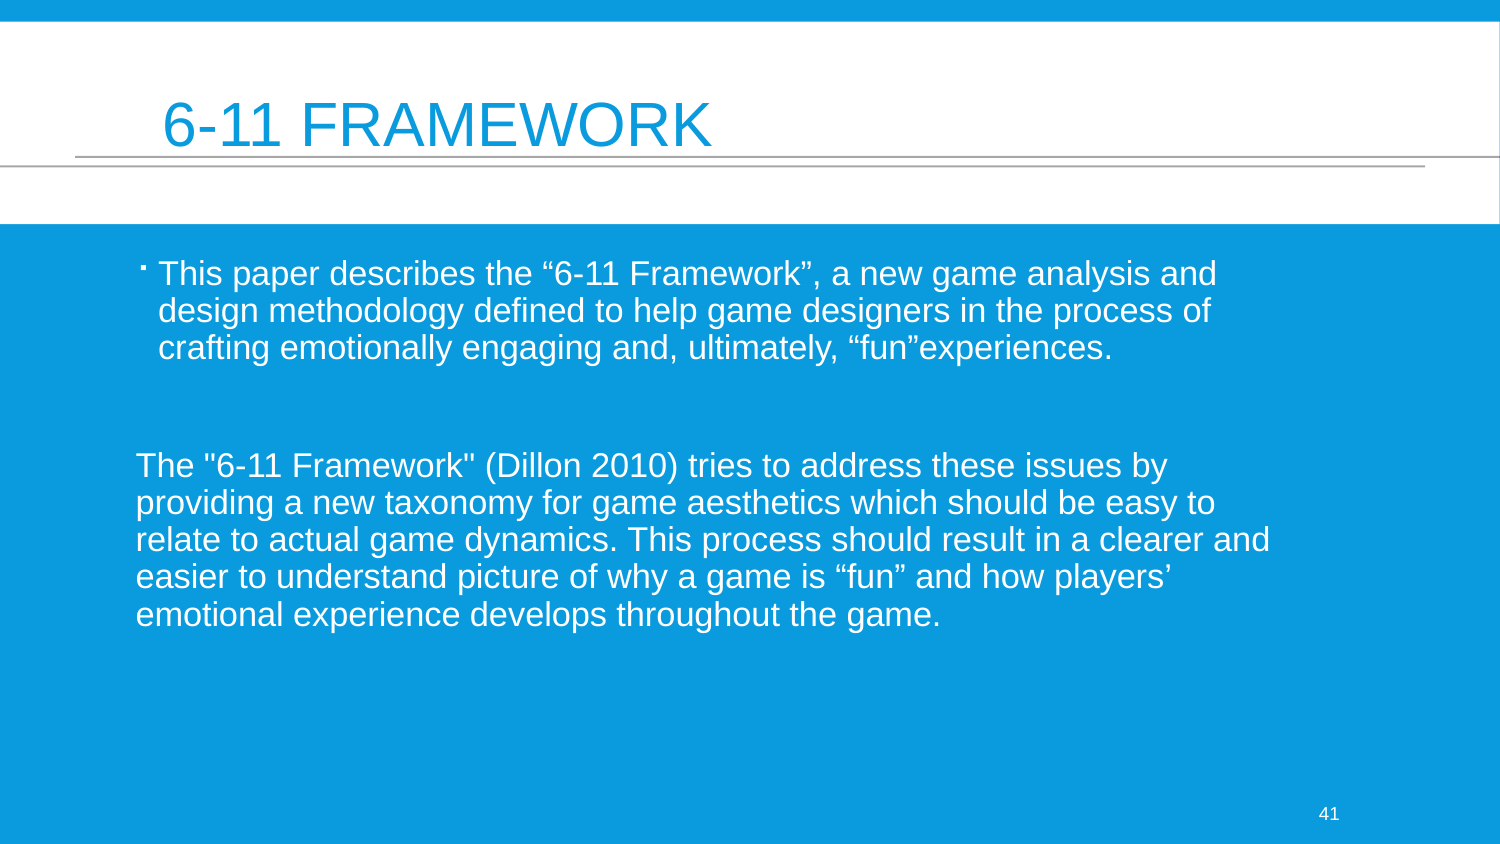

# 6-11 fRAMEWORK
This paper describes the “6-11 Framework”, a new game analysis and design methodology defined to help game designers in the process of crafting emotionally engaging and, ultimately, “fun”experiences.

The "6-11 Framework" (Dillon 2010) tries to address these issues by providing a new taxonomy for game aesthetics which should be easy to relate to actual game dynamics. This process should result in a clearer and easier to understand picture of why a game is “fun” and how players’ emotional experience develops throughout the game.

41